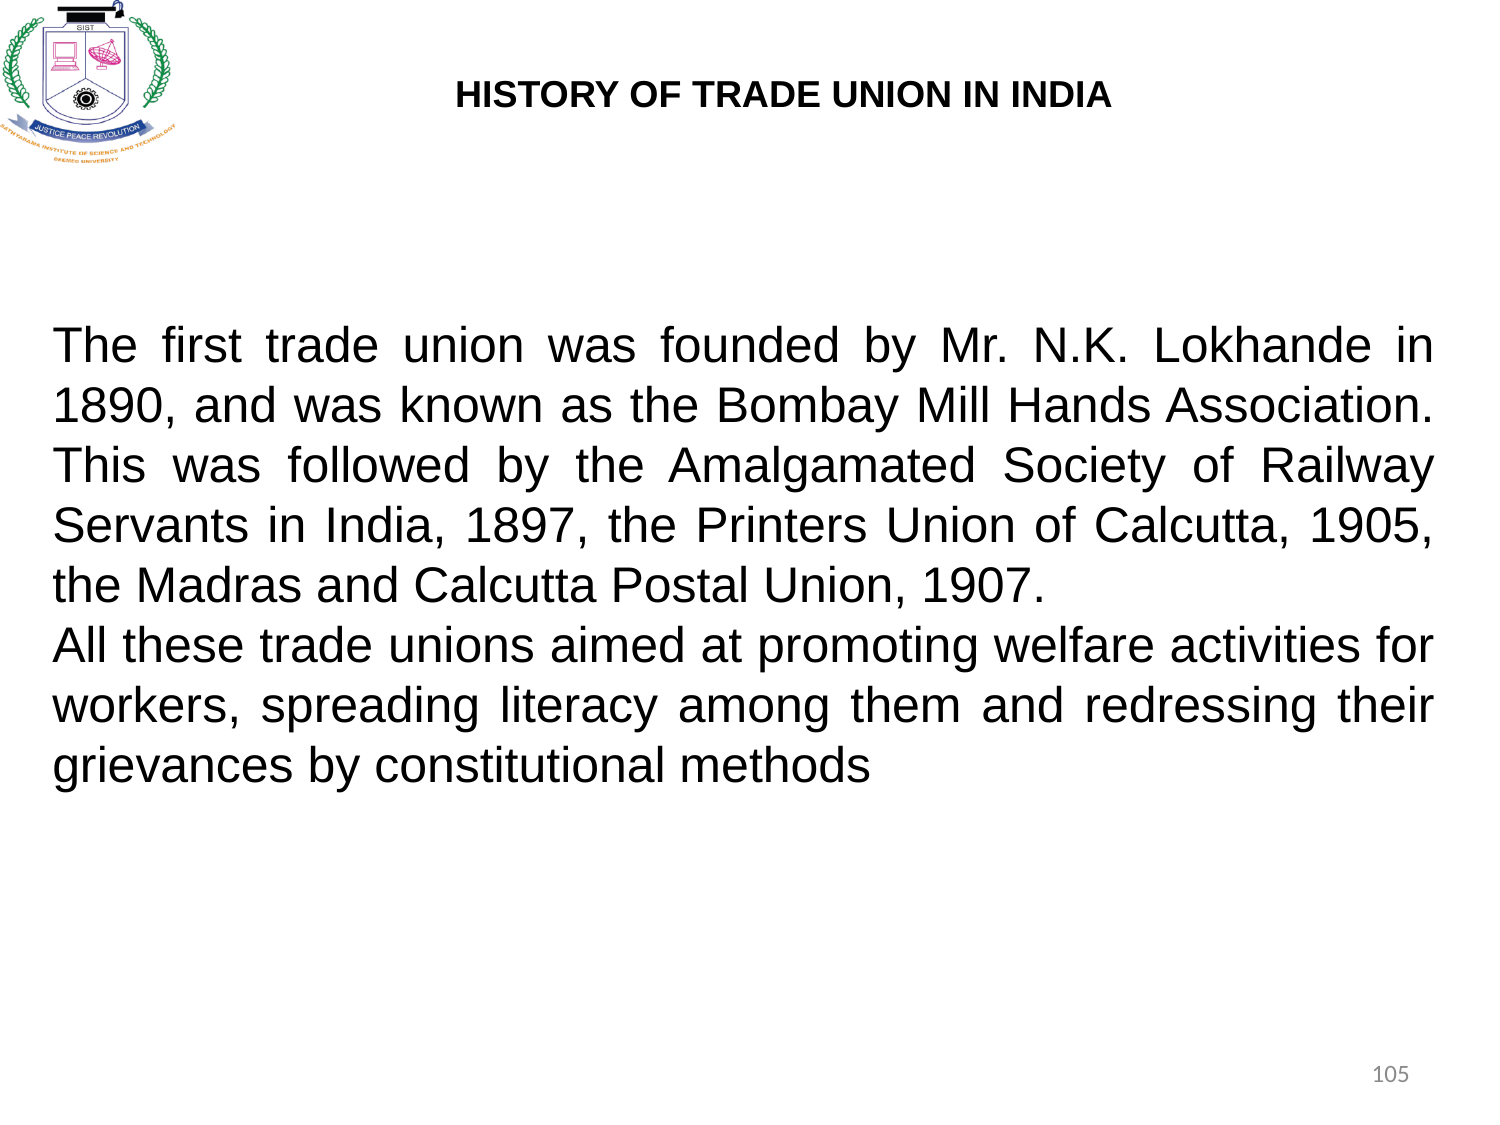

HISTORY OF TRADE UNION IN INDIA
The first trade union was founded by Mr. N.K. Lokhande in 1890, and was known as the Bombay Mill Hands Association. This was followed by the Amalgamated Society of Railway Servants in India, 1897, the Printers Union of Calcutta, 1905, the Madras and Calcutta Postal Union, 1907.
All these trade unions aimed at promoting welfare activities for workers, spreading literacy among them and redressing their grievances by constitutional methods
105